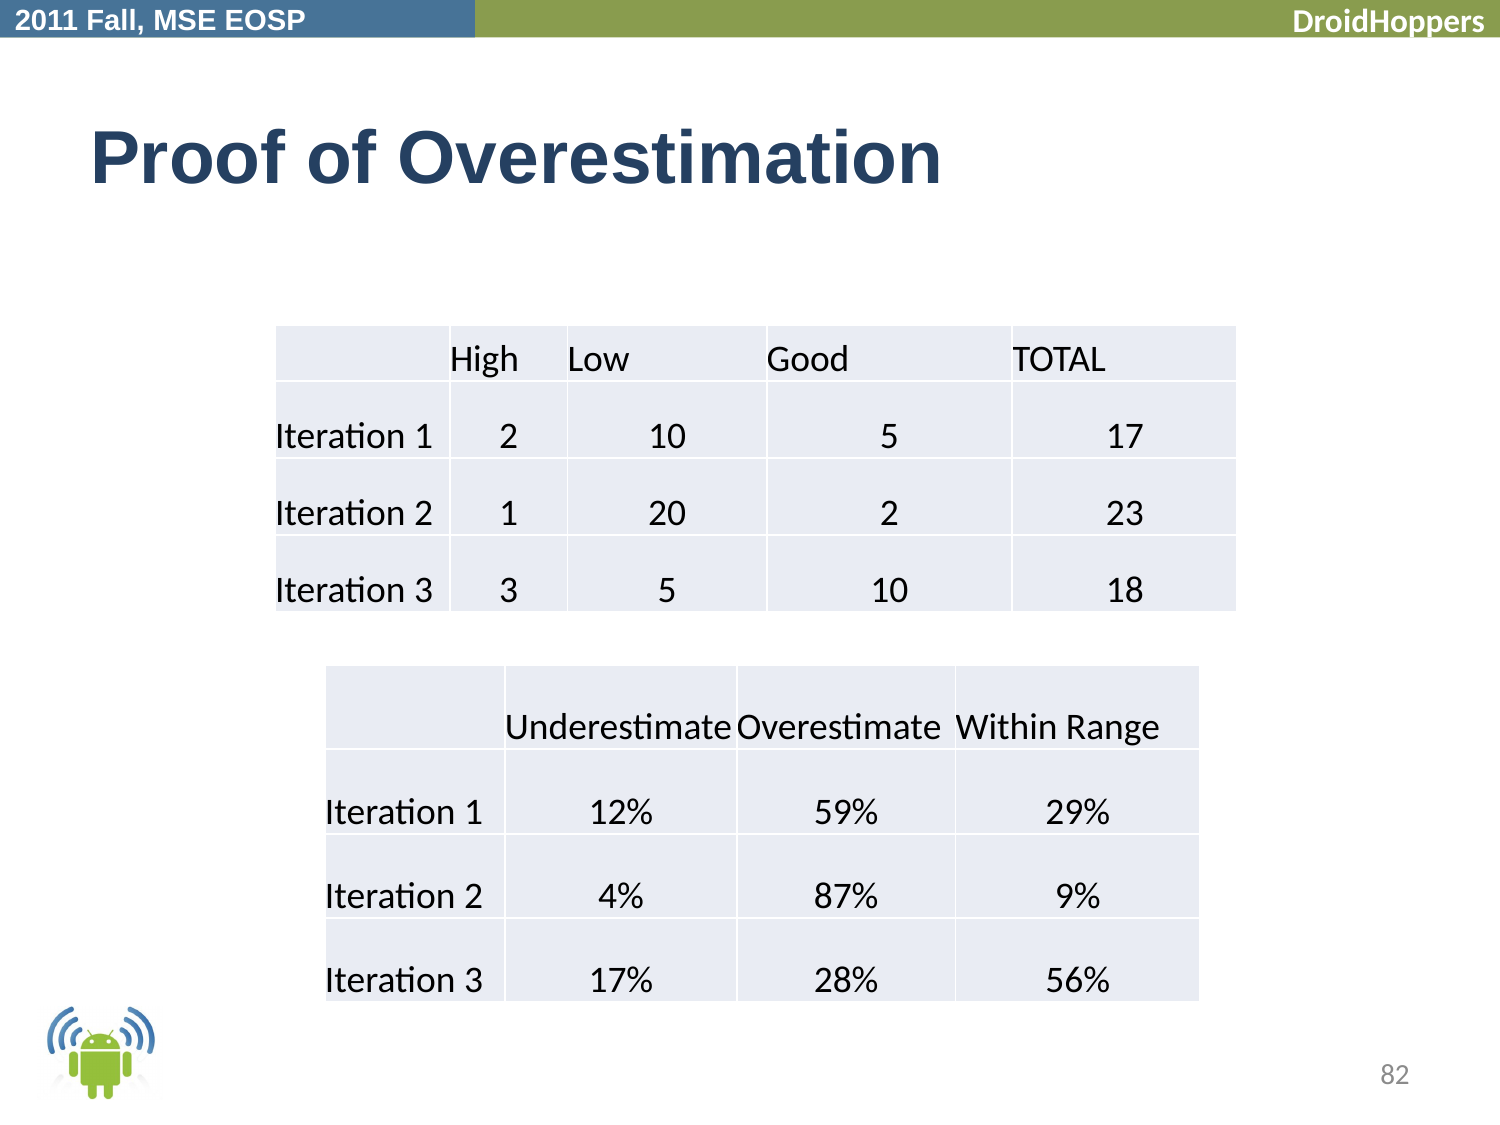

# Proof of Overestimation

|  | High | Low | Good | TOTAL |
| --- | --- | --- | --- | --- |
| Iteration 1 | 2 | 10 | 5 | 17 |
| Iteration 2 | 1 | 20 | 2 | 23 |
| Iteration 3 | 3 | 5 | 10 | 18 |
|  | Underestimate | Overestimate | Within Range |
| --- | --- | --- | --- |
| Iteration 1 | 12% | 59% | 29% |
| Iteration 2 | 4% | 87% | 9% |
| Iteration 3 | 17% | 28% | 56% |
82